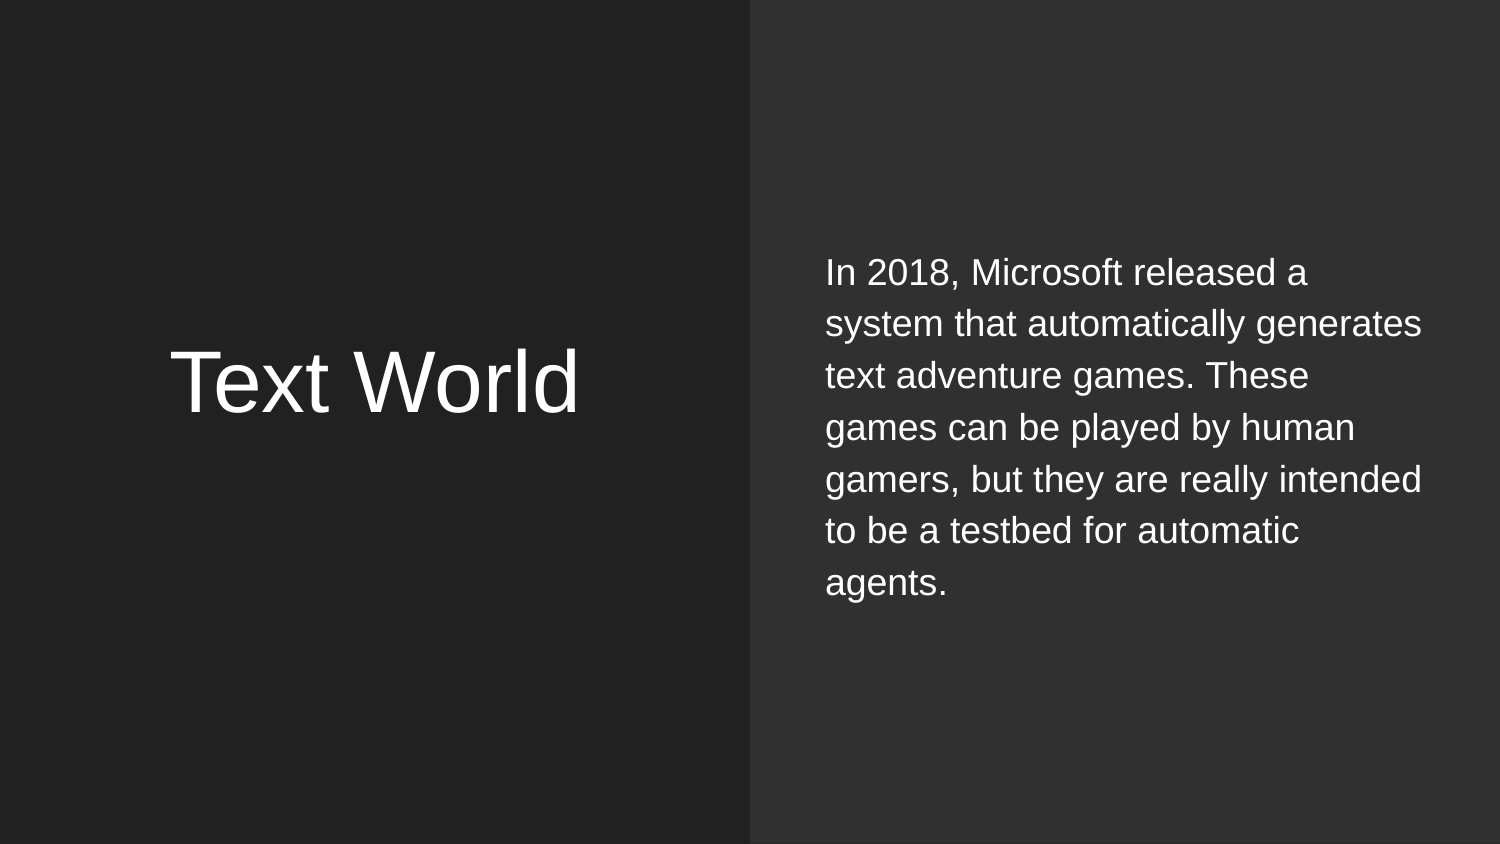

In 2018, Microsoft released a system that automatically generates text adventure games. These games can be played by human gamers, but they are really intended to be a testbed for automatic agents.
# Text World